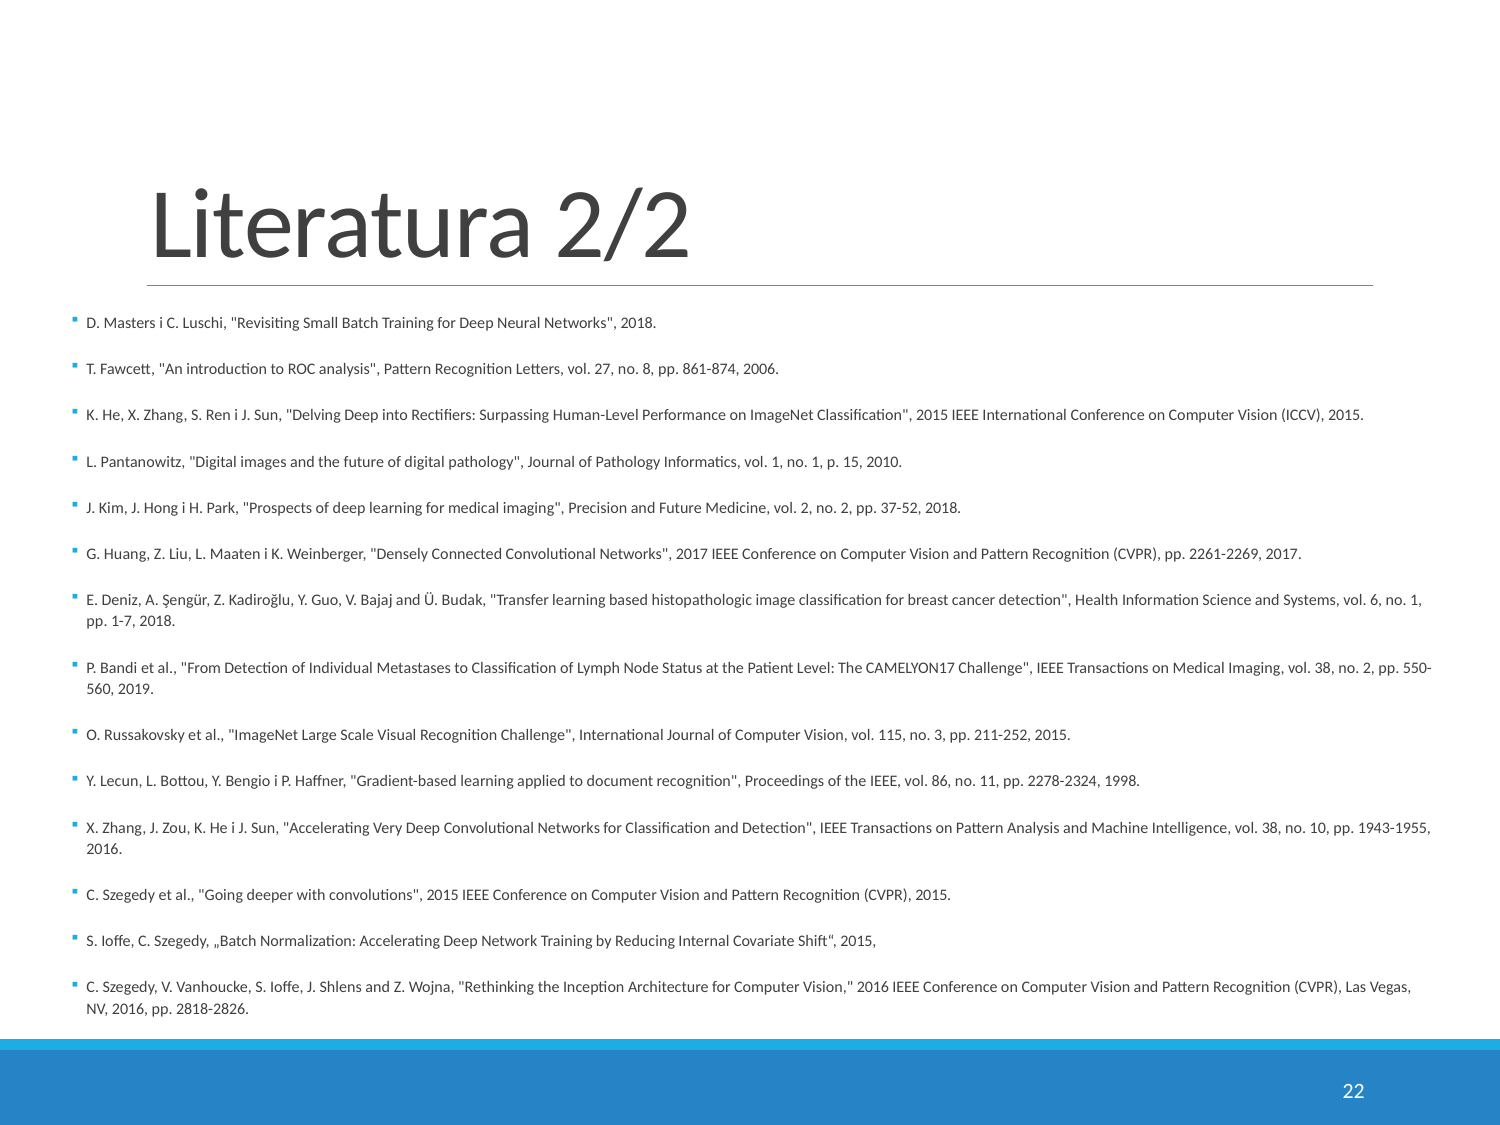

# Literatura 2/2
D. Masters i C. Luschi, "Revisiting Small Batch Training for Deep Neural Networks", 2018.
T. Fawcett, "An introduction to ROC analysis", Pattern Recognition Letters, vol. 27, no. 8, pp. 861-874, 2006.
K. He, X. Zhang, S. Ren i J. Sun, "Delving Deep into Rectifiers: Surpassing Human-Level Performance on ImageNet Classification", 2015 IEEE International Conference on Computer Vision (ICCV), 2015.
L. Pantanowitz, "Digital images and the future of digital pathology", Journal of Pathology Informatics, vol. 1, no. 1, p. 15, 2010.
J. Kim, J. Hong i H. Park, "Prospects of deep learning for medical imaging", Precision and Future Medicine, vol. 2, no. 2, pp. 37-52, 2018.
G. Huang, Z. Liu, L. Maaten i K. Weinberger, "Densely Connected Convolutional Networks", 2017 IEEE Conference on Computer Vision and Pattern Recognition (CVPR), pp. 2261-2269, 2017.
E. Deniz, A. Şengür, Z. Kadiroğlu, Y. Guo, V. Bajaj and Ü. Budak, "Transfer learning based histopathologic image classification for breast cancer detection", Health Information Science and Systems, vol. 6, no. 1, pp. 1-7, 2018.
P. Bandi et al., "From Detection of Individual Metastases to Classification of Lymph Node Status at the Patient Level: The CAMELYON17 Challenge", IEEE Transactions on Medical Imaging, vol. 38, no. 2, pp. 550-560, 2019.
O. Russakovsky et al., "ImageNet Large Scale Visual Recognition Challenge", International Journal of Computer Vision, vol. 115, no. 3, pp. 211-252, 2015.
Y. Lecun, L. Bottou, Y. Bengio i P. Haffner, "Gradient-based learning applied to document recognition", Proceedings of the IEEE, vol. 86, no. 11, pp. 2278-2324, 1998.
X. Zhang, J. Zou, K. He i J. Sun, "Accelerating Very Deep Convolutional Networks for Classification and Detection", IEEE Transactions on Pattern Analysis and Machine Intelligence, vol. 38, no. 10, pp. 1943-1955, 2016.
C. Szegedy et al., "Going deeper with convolutions", 2015 IEEE Conference on Computer Vision and Pattern Recognition (CVPR), 2015.
S. Ioffe, C. Szegedy, „Batch Normalization: Accelerating Deep Network Training by Reducing Internal Covariate Shift“, 2015,
C. Szegedy, V. Vanhoucke, S. Ioffe, J. Shlens and Z. Wojna, "Rethinking the Inception Architecture for Computer Vision," 2016 IEEE Conference on Computer Vision and Pattern Recognition (CVPR), Las Vegas, NV, 2016, pp. 2818-2826.
22